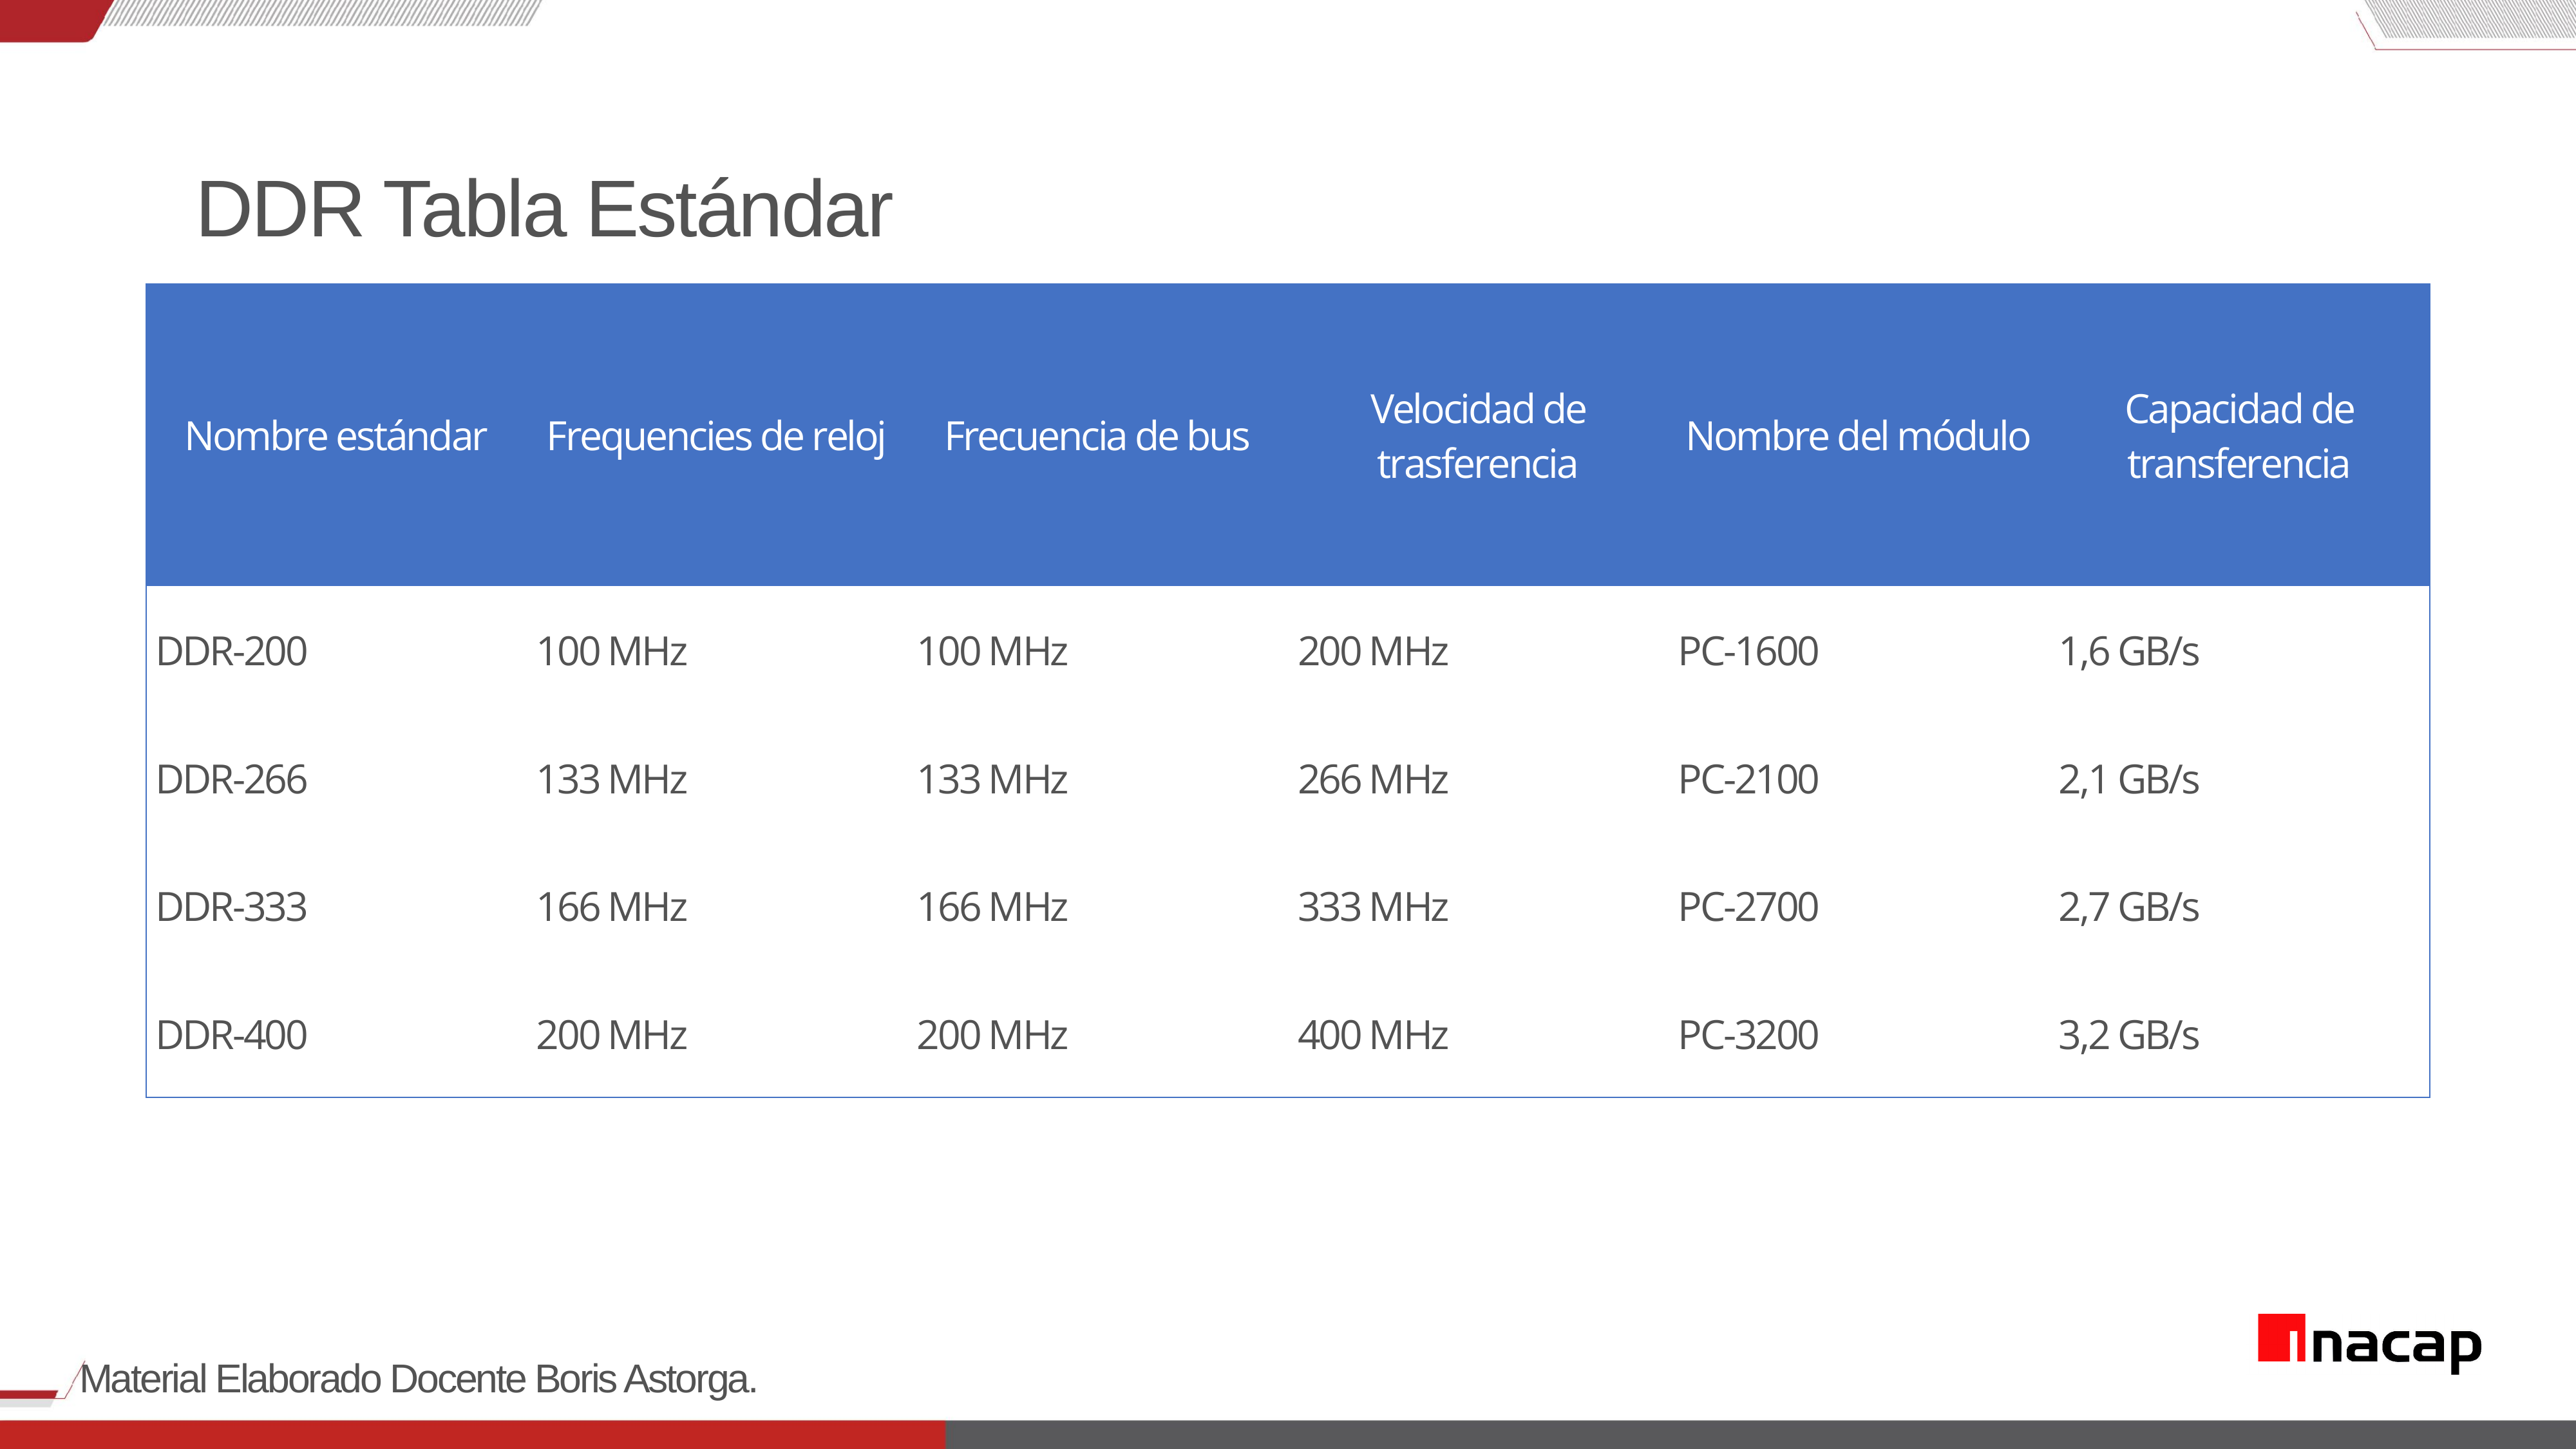

DDR Tabla Estándar
| Nombre estándar | Frequencies de reloj | Frecuencia de bus | Velocidad de trasferencia | Nombre del módulo | Capacidad de transferencia |
| --- | --- | --- | --- | --- | --- |
| DDR-200 | 100 MHz | 100 MHz | 200 MHz | PC-1600 | 1,6 GB/s |
| DDR-266 | 133 MHz | 133 MHz | 266 MHz | PC-2100 | 2,1 GB/s |
| DDR-333 | 166 MHz | 166 MHz | 333 MHz | PC-2700 | 2,7 GB/s |
| DDR-400 | 200 MHz | 200 MHz | 400 MHz | PC-3200 | 3,2 GB/s |
Material Elaborado Docente Boris Astorga.